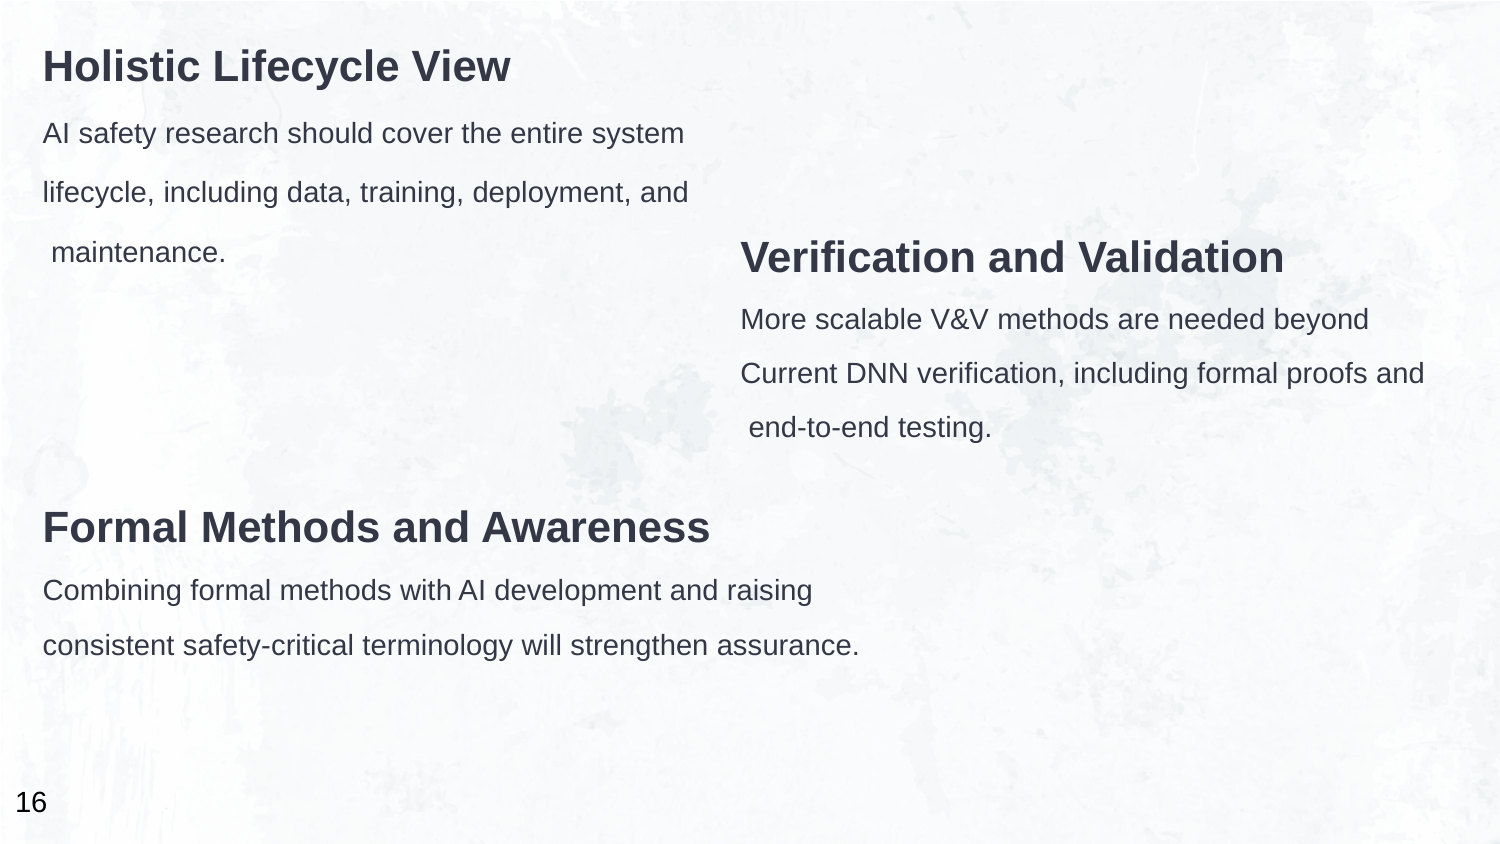

Holistic Lifecycle View
AI safety research should cover the entire system
lifecycle, including data, training, deployment, and
 maintenance.

Verification and Validation
More scalable V&V methods are needed beyond
Current DNN verification, including formal proofs and
 end-to-end testing.

Formal Methods and Awareness
Combining formal methods with AI development and raising
consistent safety-critical terminology will strengthen assurance.

16